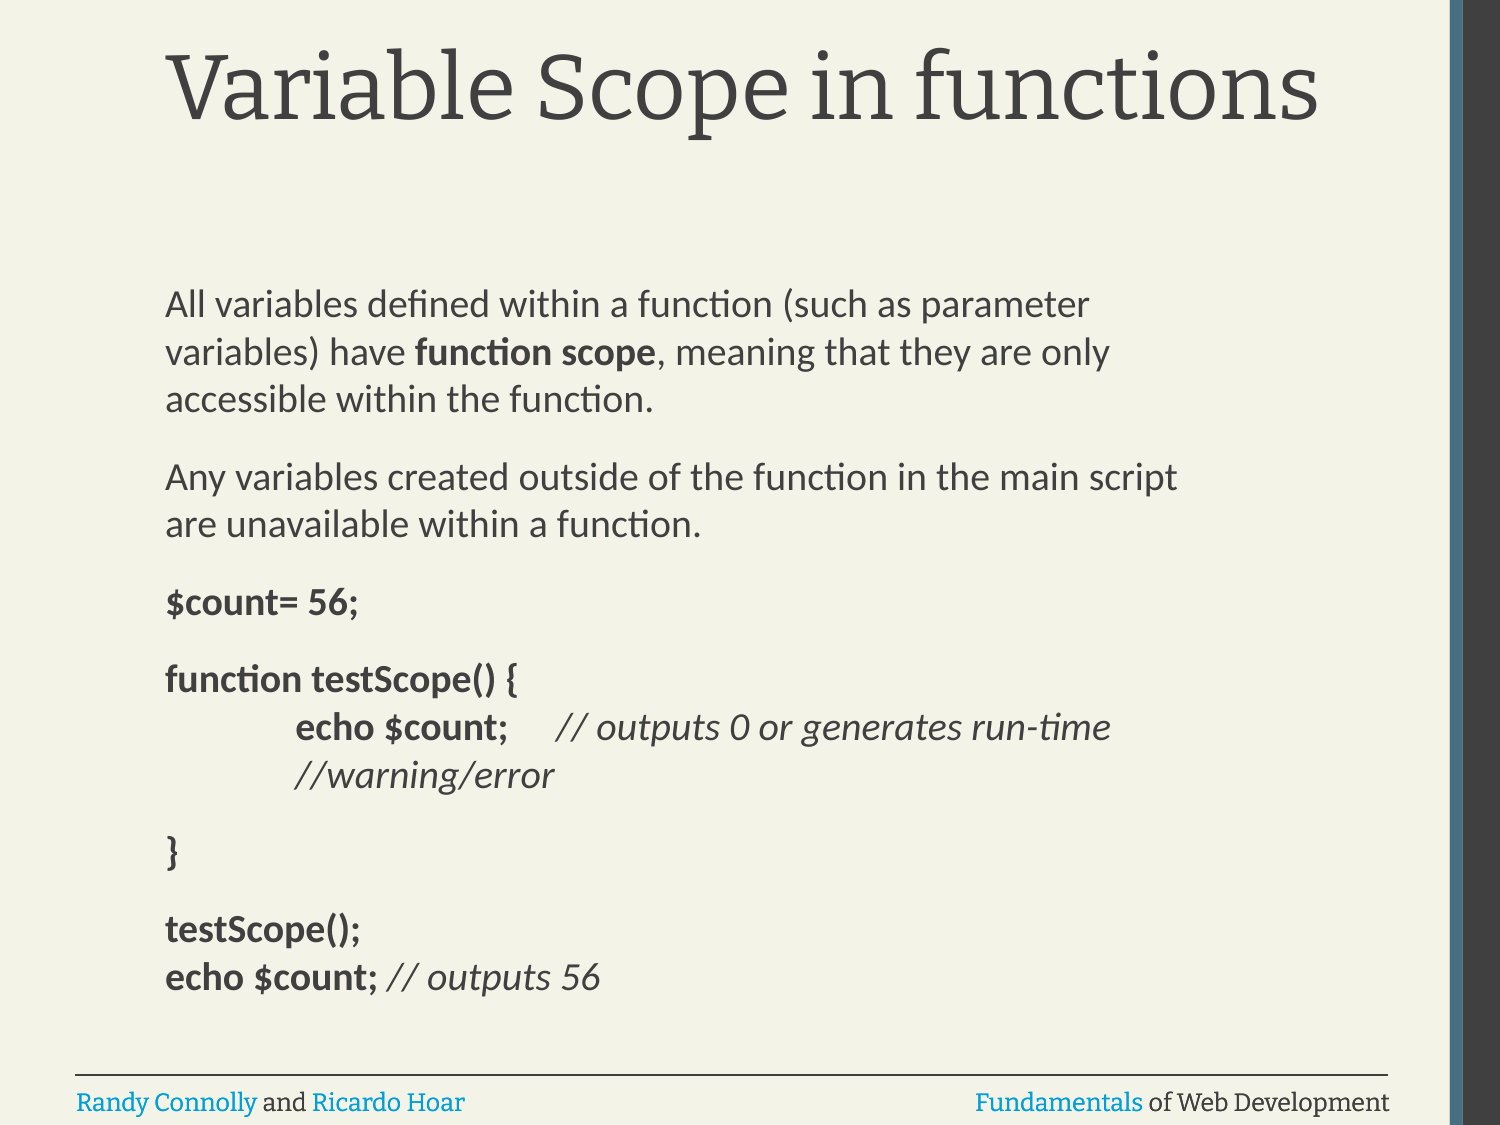

# Variable Scope in functions

All variables defined within a function (such as parameter variables) have function scope, meaning that they are only accessible within the function.
Any variables created outside of the function in the main script are unavailable within a function.
$count= 56;
function testScope() {
	echo $count; 	// outputs 0 or generates run-time
			//warning/error
}
testScope();
echo $count; // outputs 56